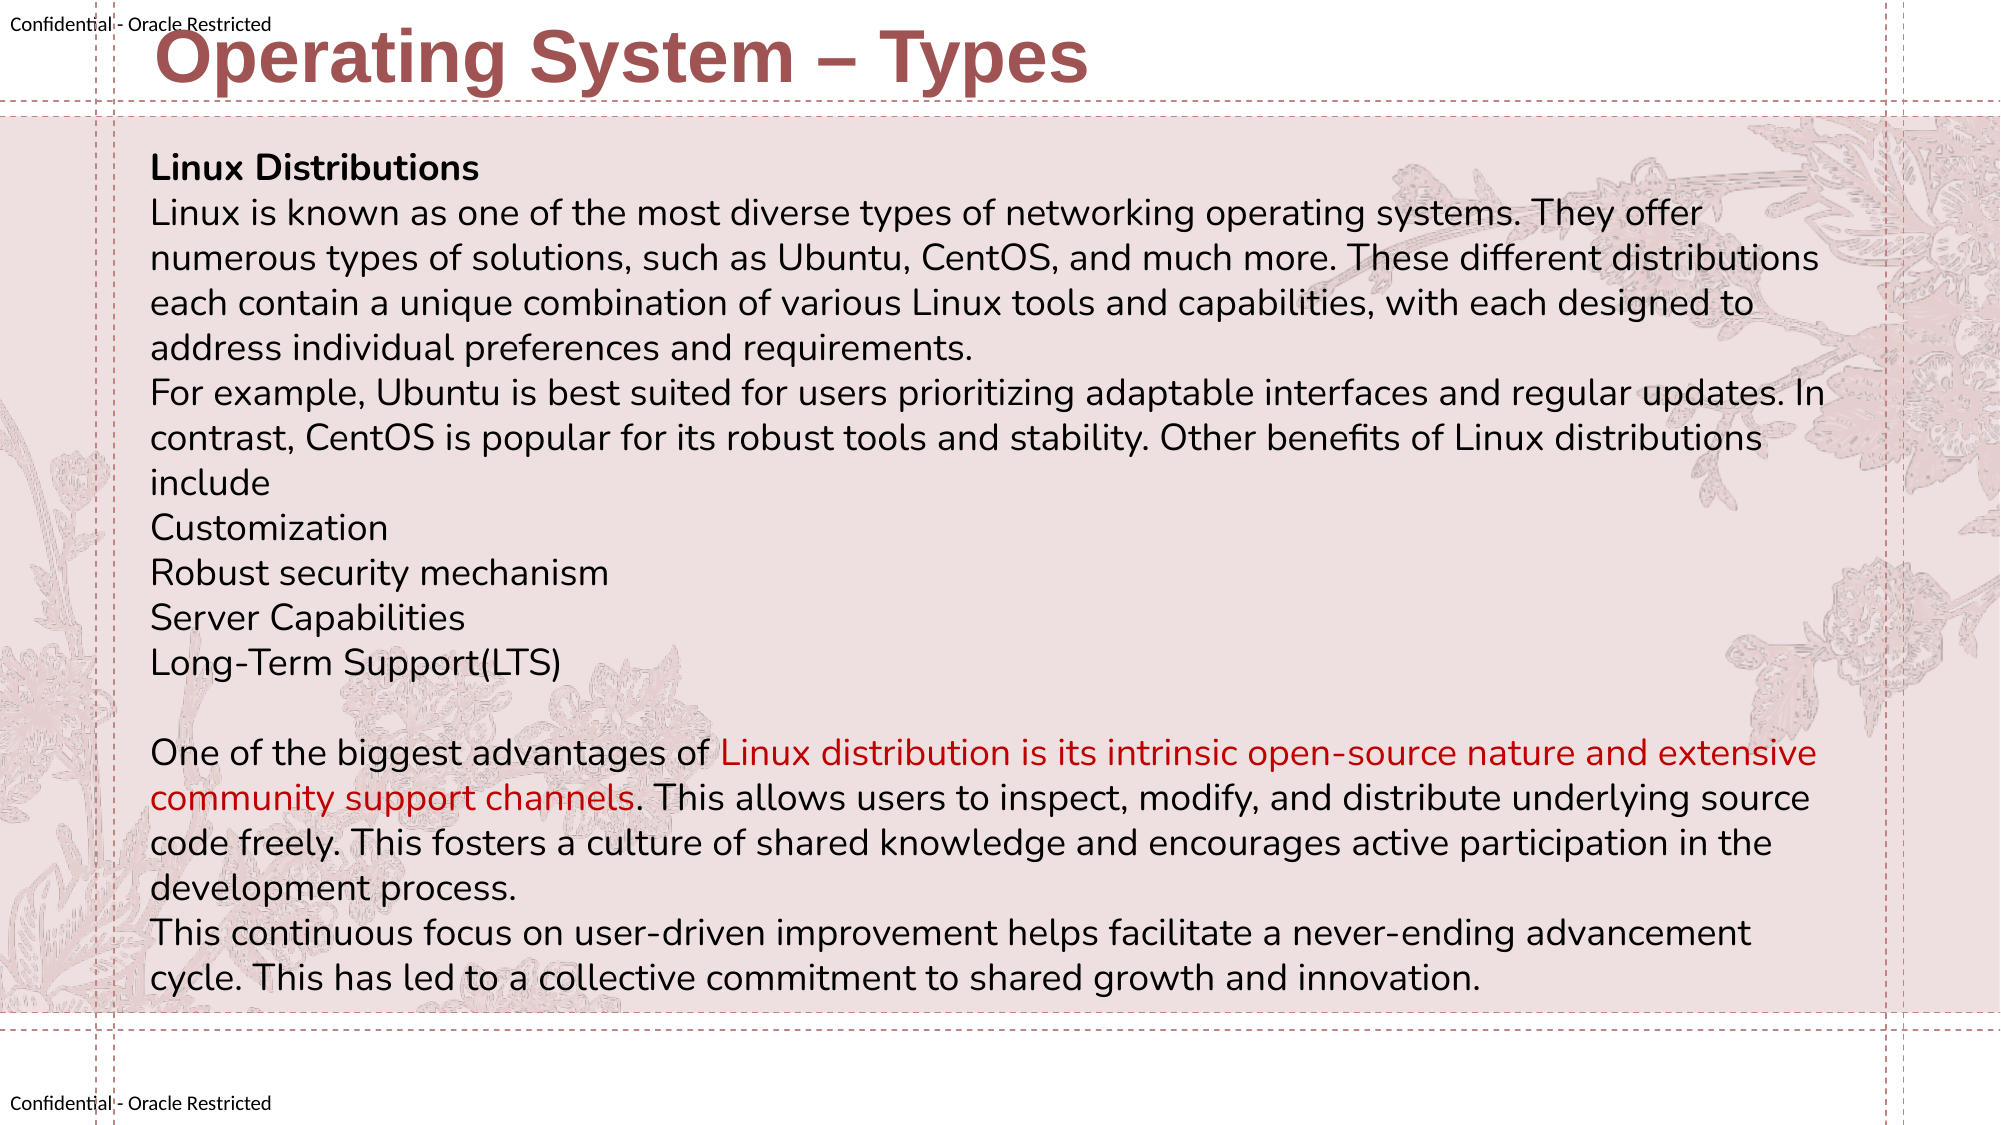

Operating System – Types
Linux Distributions
Linux is known as one of the most diverse types of networking operating systems. They offer numerous types of solutions, such as Ubuntu, CentOS, and much more. These different distributions each contain a unique combination of various Linux tools and capabilities, with each designed to address individual preferences and requirements.
For example, Ubuntu is best suited for users prioritizing adaptable interfaces and regular updates. In contrast, CentOS is popular for its robust tools and stability. Other benefits of Linux distributions include
Customization
Robust security mechanism
Server Capabilities
Long-Term Support(LTS)

One of the biggest advantages of Linux distribution is its intrinsic open-source nature and extensive community support channels. This allows users to inspect, modify, and distribute underlying source code freely. This fosters a culture of shared knowledge and encourages active participation in the development process.
This continuous focus on user-driven improvement helps facilitate a never-ending advancement cycle. This has led to a collective commitment to shared growth and innovation.